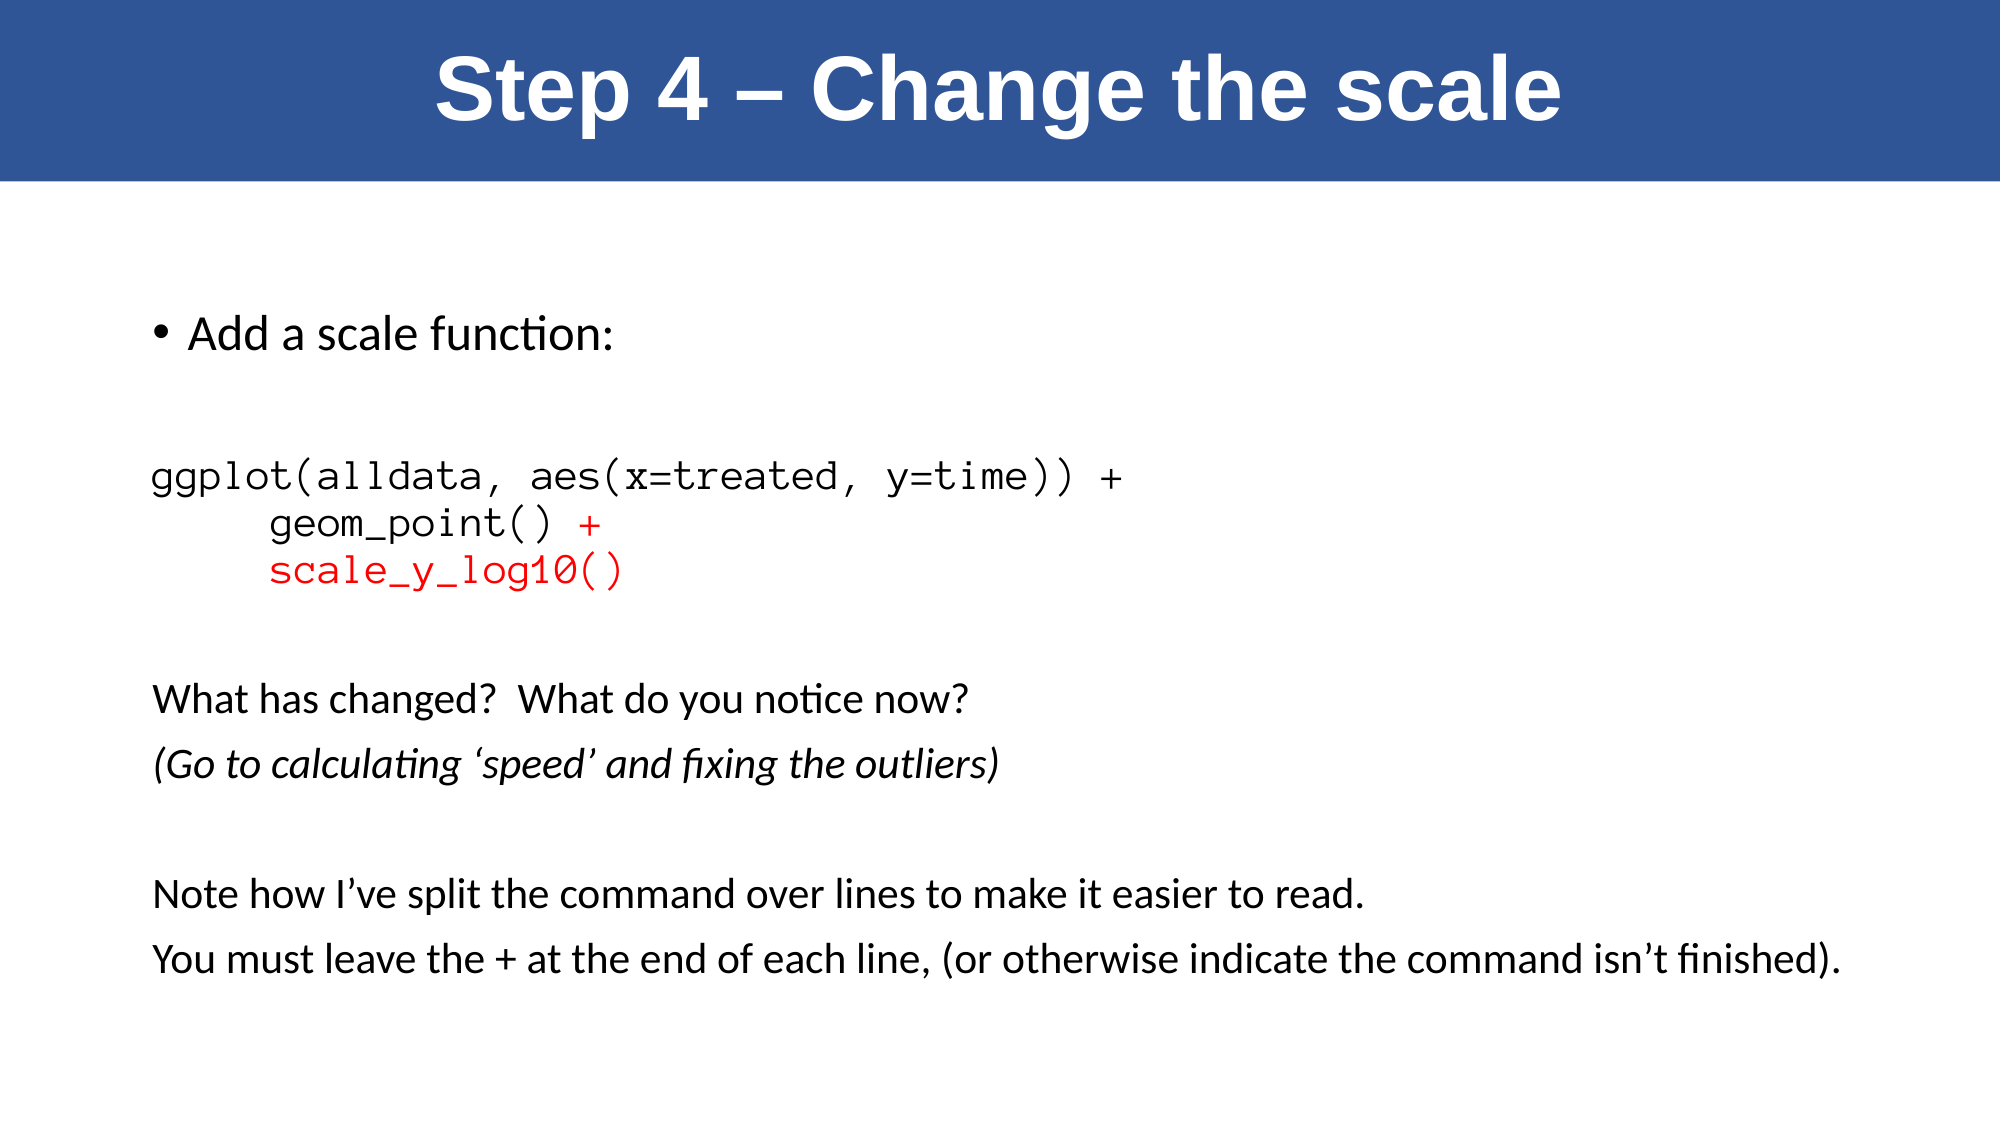

# Step 4 – Change the scale
Add a scale function:

ggplot(alldata, aes(x=treated, y=time)) +
     geom_point() +
     scale_y_log10()

What has changed?  What do you notice now?
(Go to calculating ‘speed’ and fixing the outliers)

Note how I’ve split the command over lines to make it easier to read.
You must leave the + at the end of each line, (or otherwise indicate the command isn’t finished).